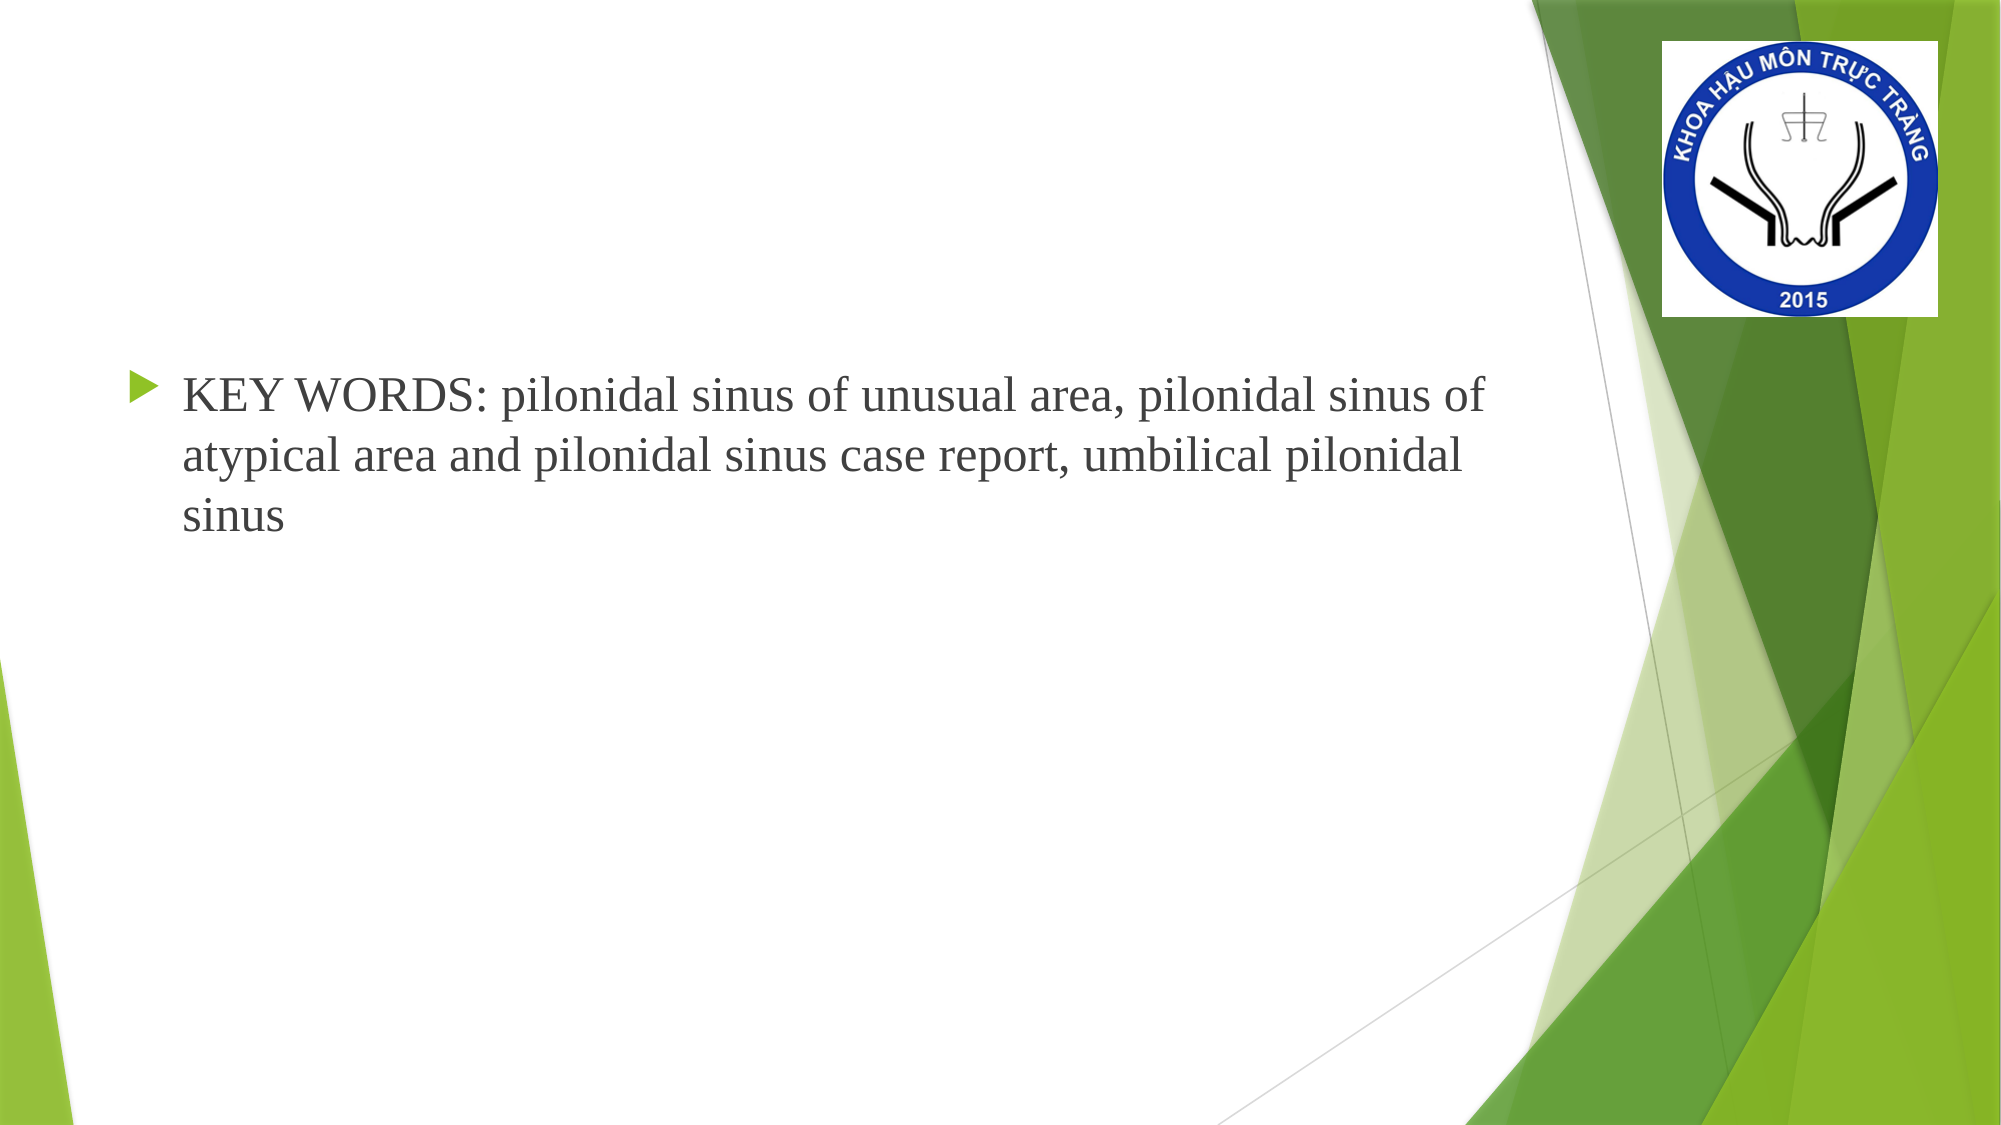

#
KEY WORDS: pilonidal sinus of unusual area, pilonidal sinus of atypical area and pilonidal sinus case report, umbilical pilonidal sinus